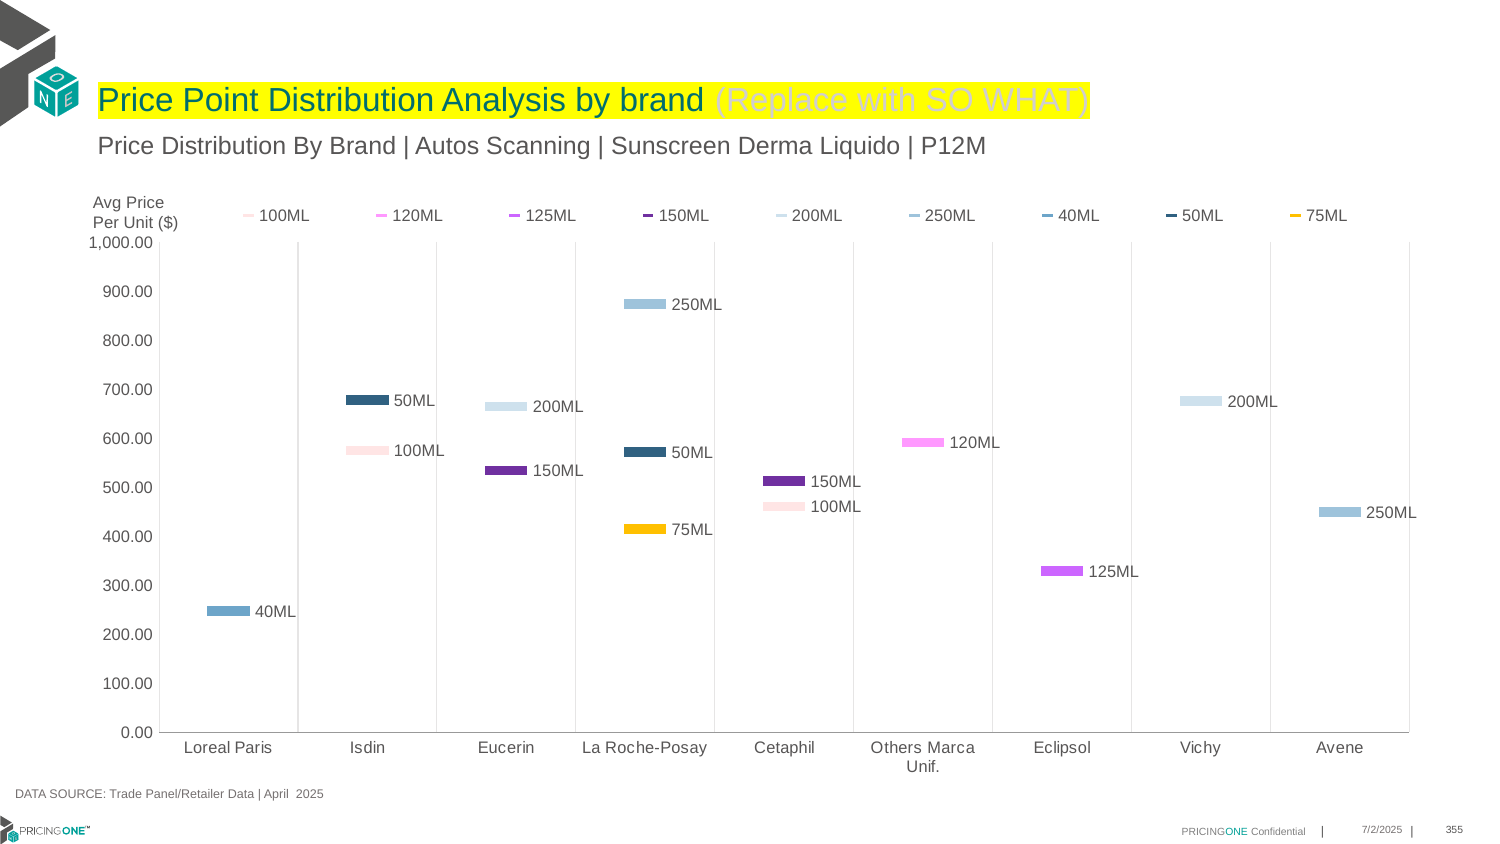

# Price Point Distribution Analysis by brand (Replace with SO WHAT)
Price Distribution By Brand | Autos Scanning | Sunscreen Derma Liquido | P12M

### Chart

| Category | 100ML | 120ML | 125ML | 150ML | 200ML | 250ML | 40ML | 50ML | 75ML |
|---|---|---|---|---|---|---|---|---|---|
| Loreal Paris | None | None | None | None | None | None | 247.2053 | None | None |
| Isdin | 574.6985 | None | None | None | None | None | None | 677.7383 | None |
| Eucerin | None | None | None | 534.4027 | 663.9435 | None | None | None | None |
| La Roche-Posay | None | None | None | None | None | 873.4263 | None | 571.8742 | 414.7788 |
| Cetaphil | 460.6791 | None | None | 512.7491 | None | None | None | None | None |
| Others Marca Unif. | None | 590.6317 | None | None | None | None | None | None | None |
| Eclipsol | None | None | 328.9971 | None | None | None | None | None | None |
| Vichy | None | None | None | None | 675.5082 | None | None | None | None |
| Avene | None | None | None | None | None | 449.5847 | None | None | None |
Avg Price
Per Unit ($)
DATA SOURCE: Trade Panel/Retailer Data | April  2025
7/2/2025
355